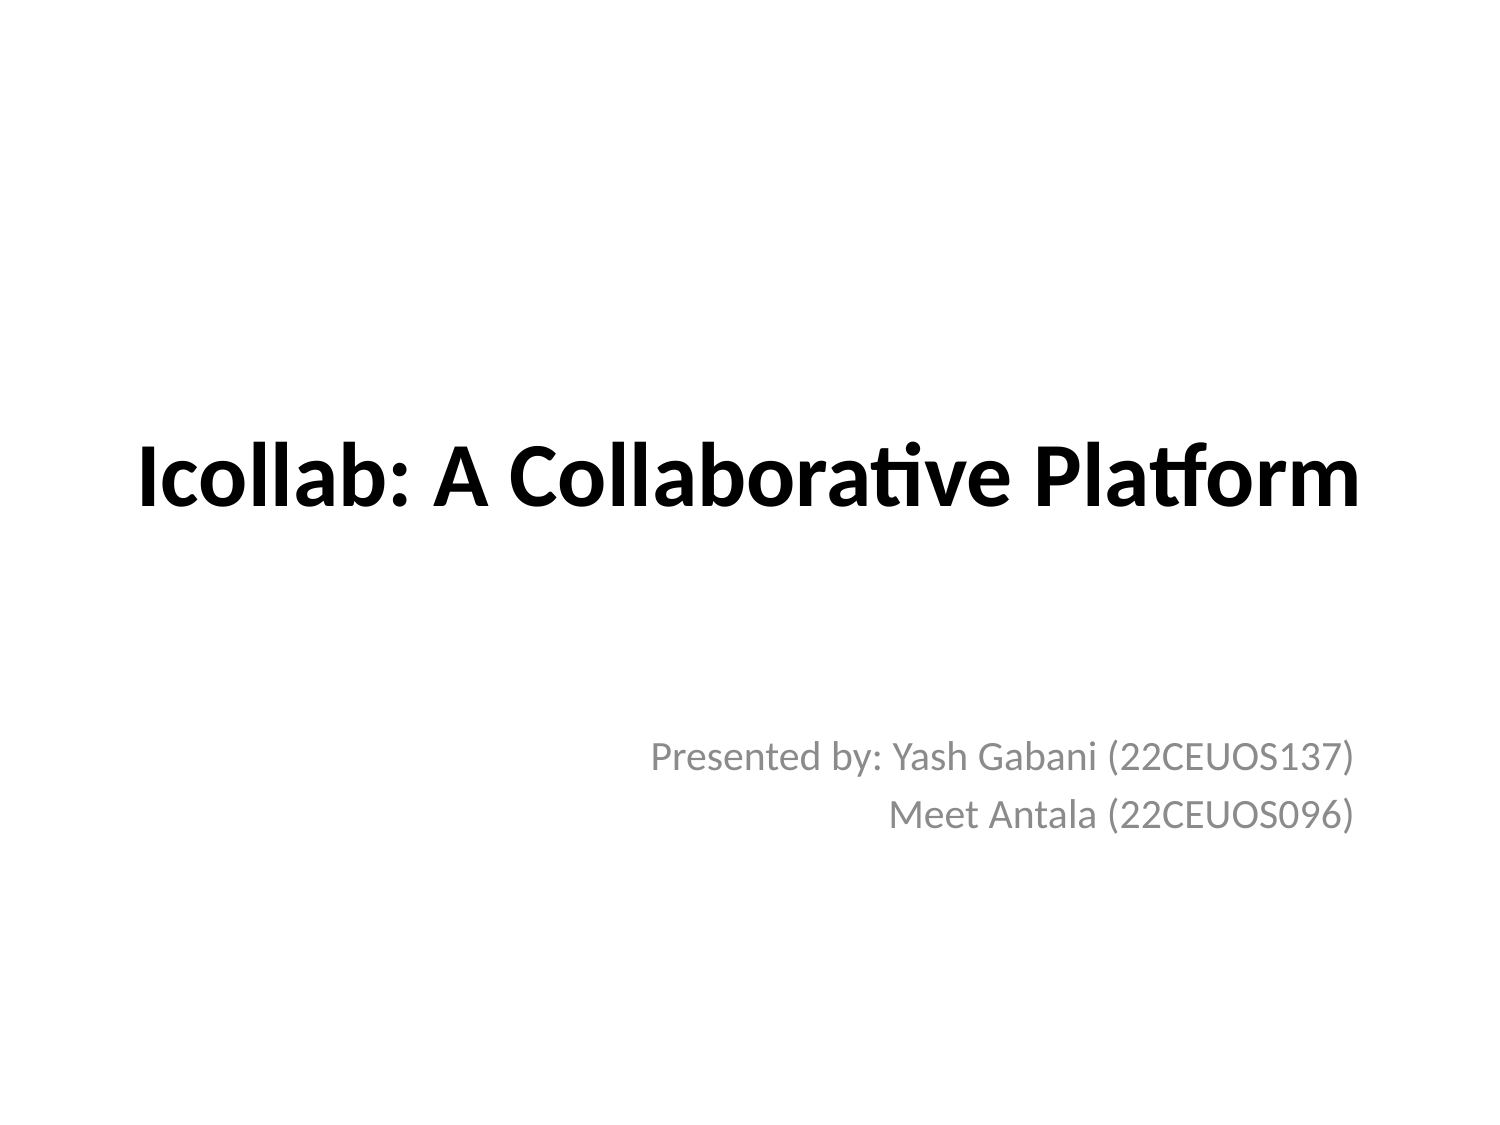

# Icollab: A Collaborative Platform
Presented by: Yash Gabani (22CEUOS137)
Meet Antala (22CEUOS096)